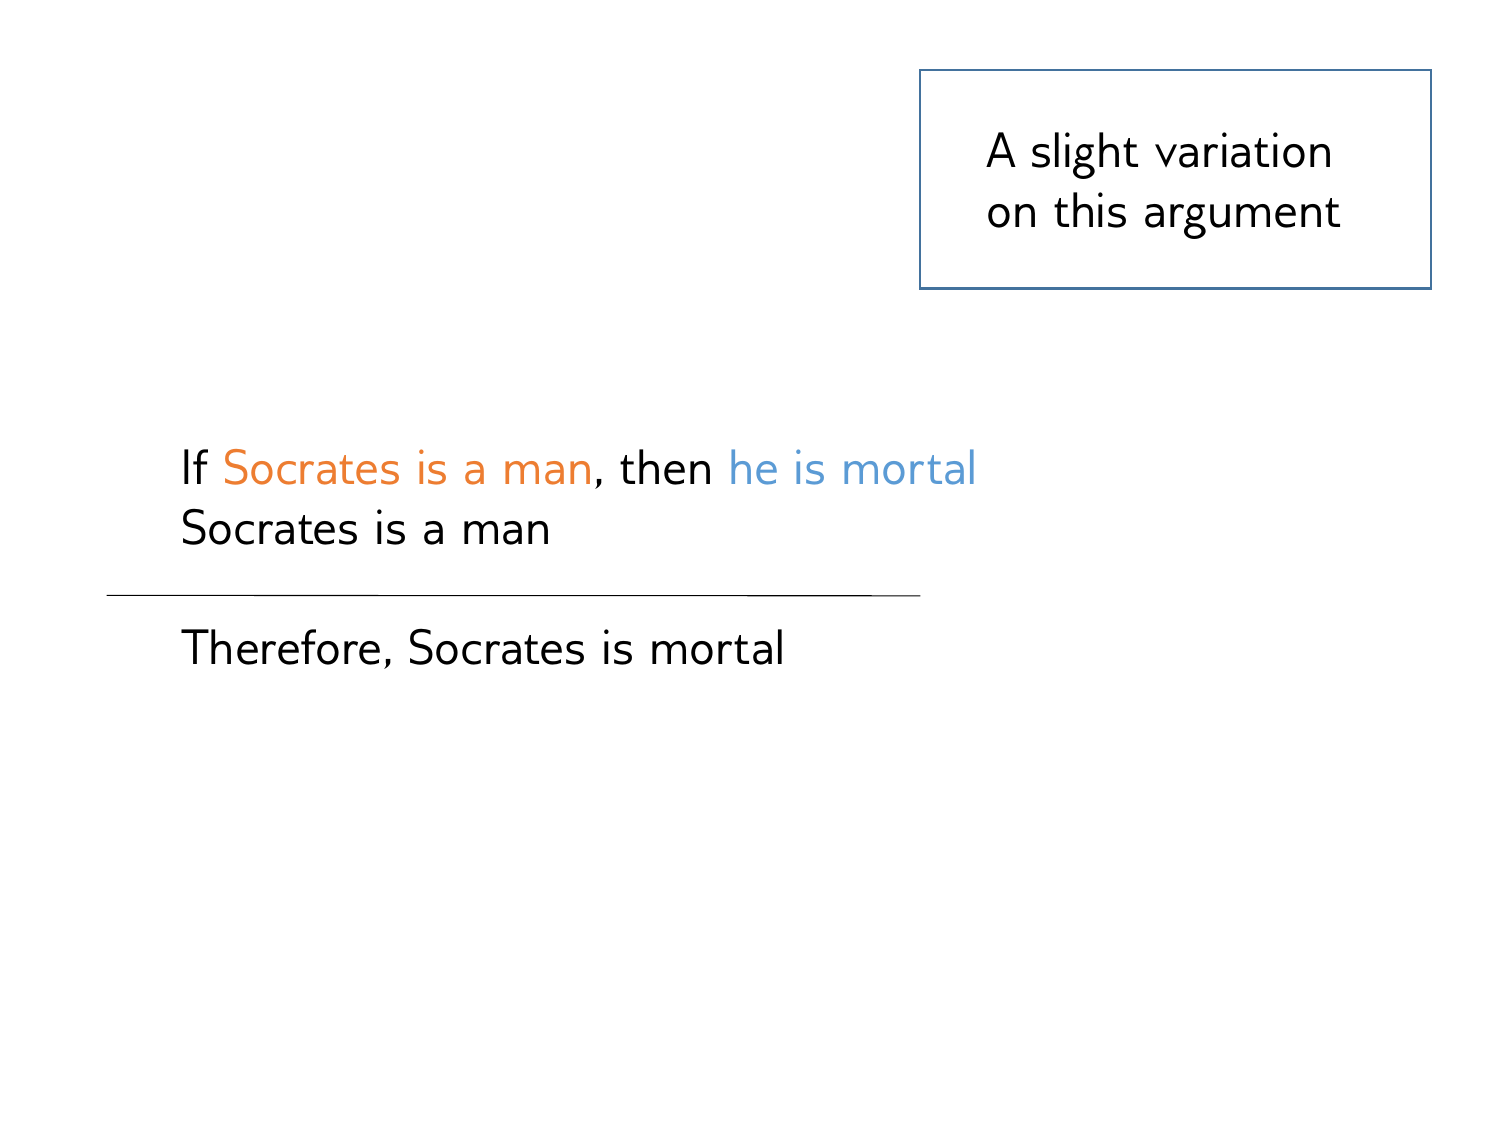

A slight variation on this argument
If Socrates is a man, then he is mortal
Socrates is a man

Therefore, Socrates is mortal